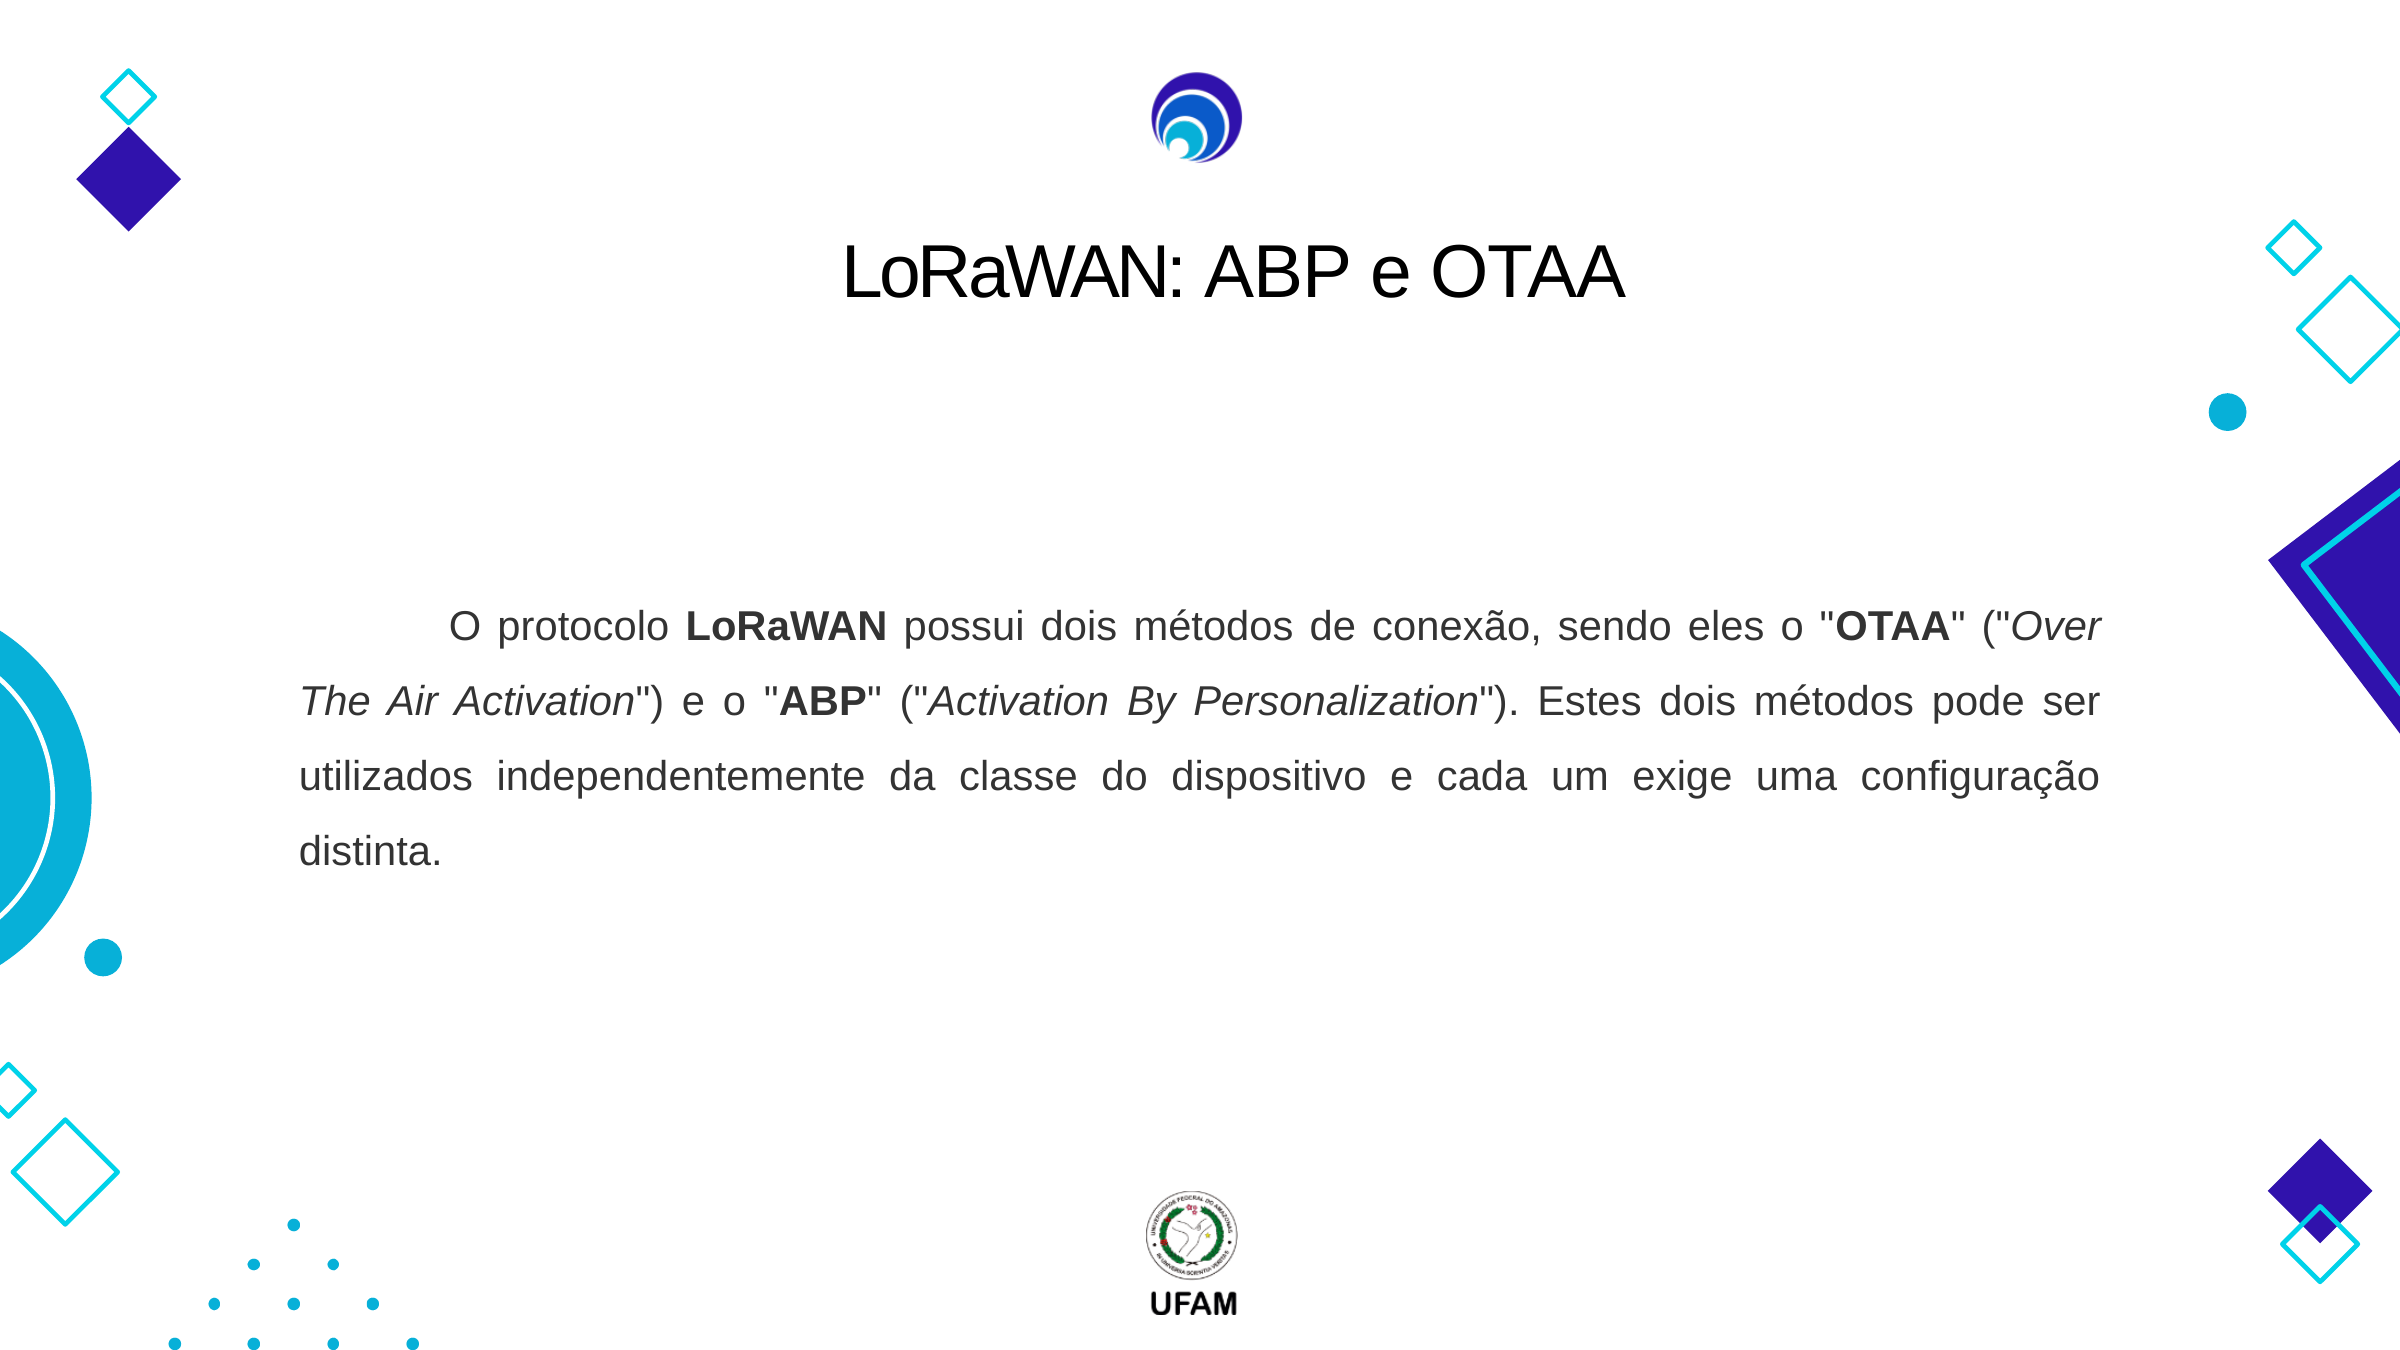

# LoRaWAN: ABP e OTAA
	O protocolo LoRaWAN possui dois métodos de conexão, sendo eles o "OTAA" ("Over The Air Activation") e o "ABP" ("Activation By Personalization"). Estes dois métodos pode ser utilizados independentemente da classe do dispositivo e cada um exige uma configuração distinta.
45